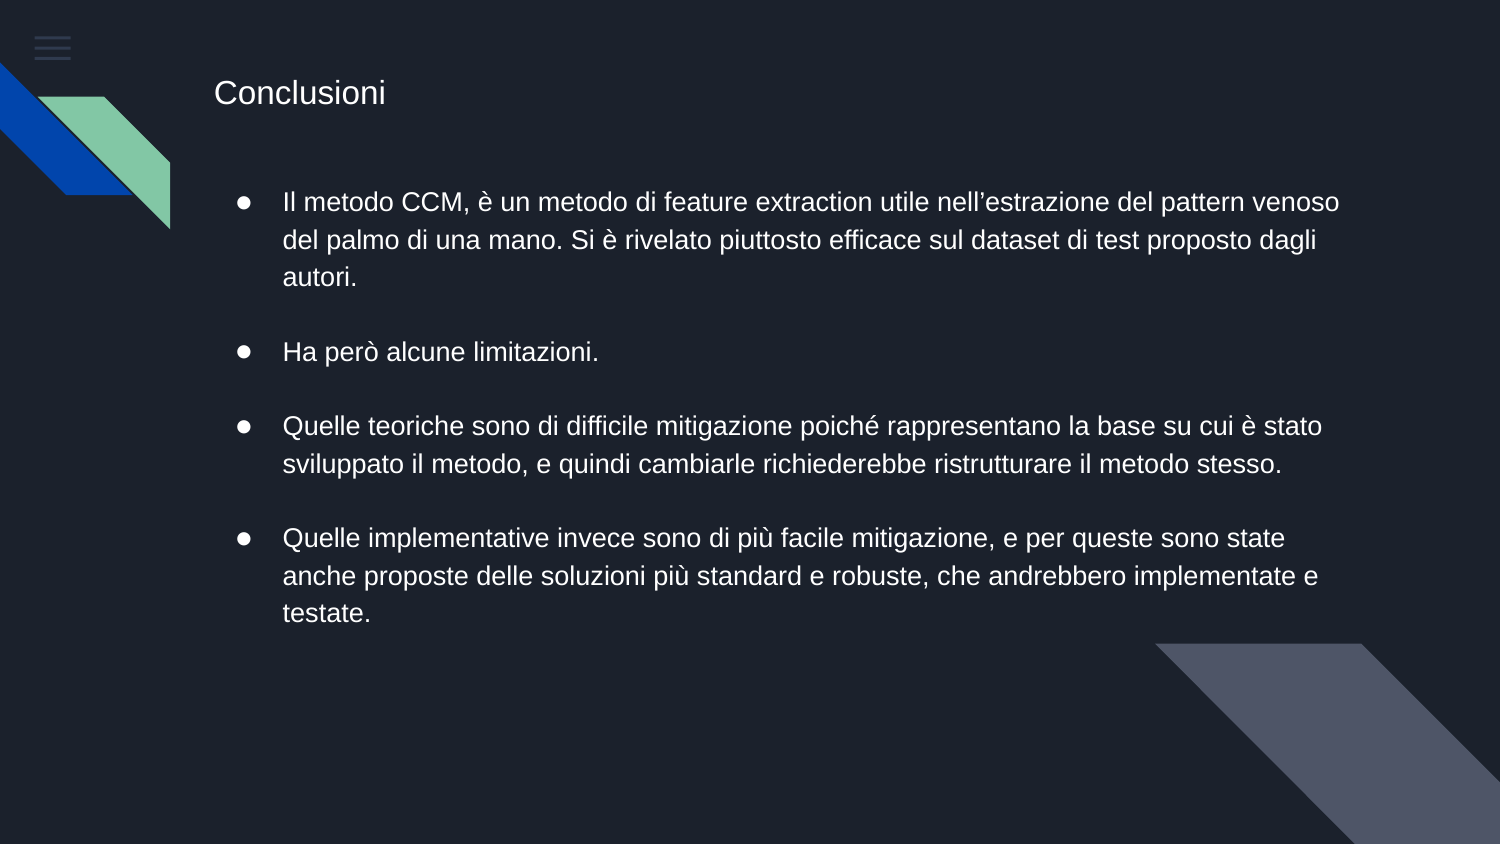

# Conclusioni
Il metodo CCM, è un metodo di feature extraction utile nell’estrazione del pattern venoso del palmo di una mano. Si è rivelato piuttosto efficace sul dataset di test proposto dagli autori.

Ha però alcune limitazioni.

Quelle teoriche sono di difficile mitigazione poiché rappresentano la base su cui è stato sviluppato il metodo, e quindi cambiarle richiederebbe ristrutturare il metodo stesso.

Quelle implementative invece sono di più facile mitigazione, e per queste sono state anche proposte delle soluzioni più standard e robuste, che andrebbero implementate e testate.